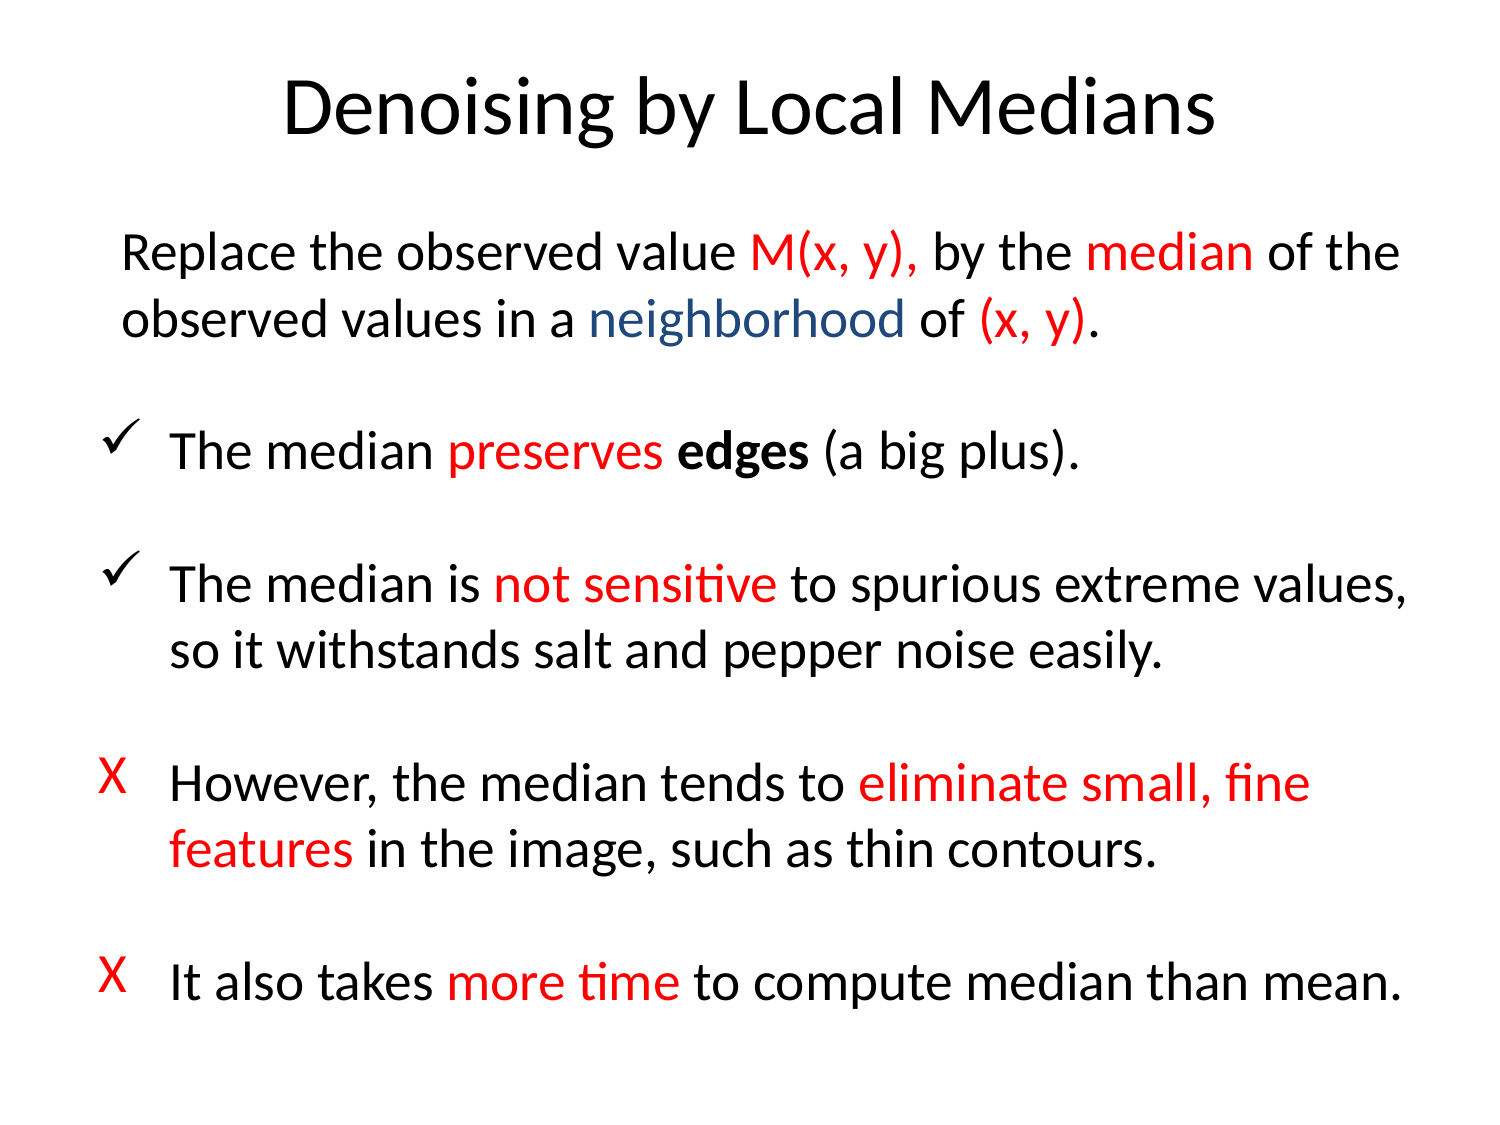

# Denoising by Local Medians
Replace the observed value M(x, y), by the median of the observed values in a neighborhood of (x, y).

The median preserves edges (a big plus).

The median is not sensitive to spurious extreme values, so it withstands salt and pepper noise easily.

However, the median tends to eliminate small, fine features in the image, such as thin contours.

It also takes more time to compute median than mean.